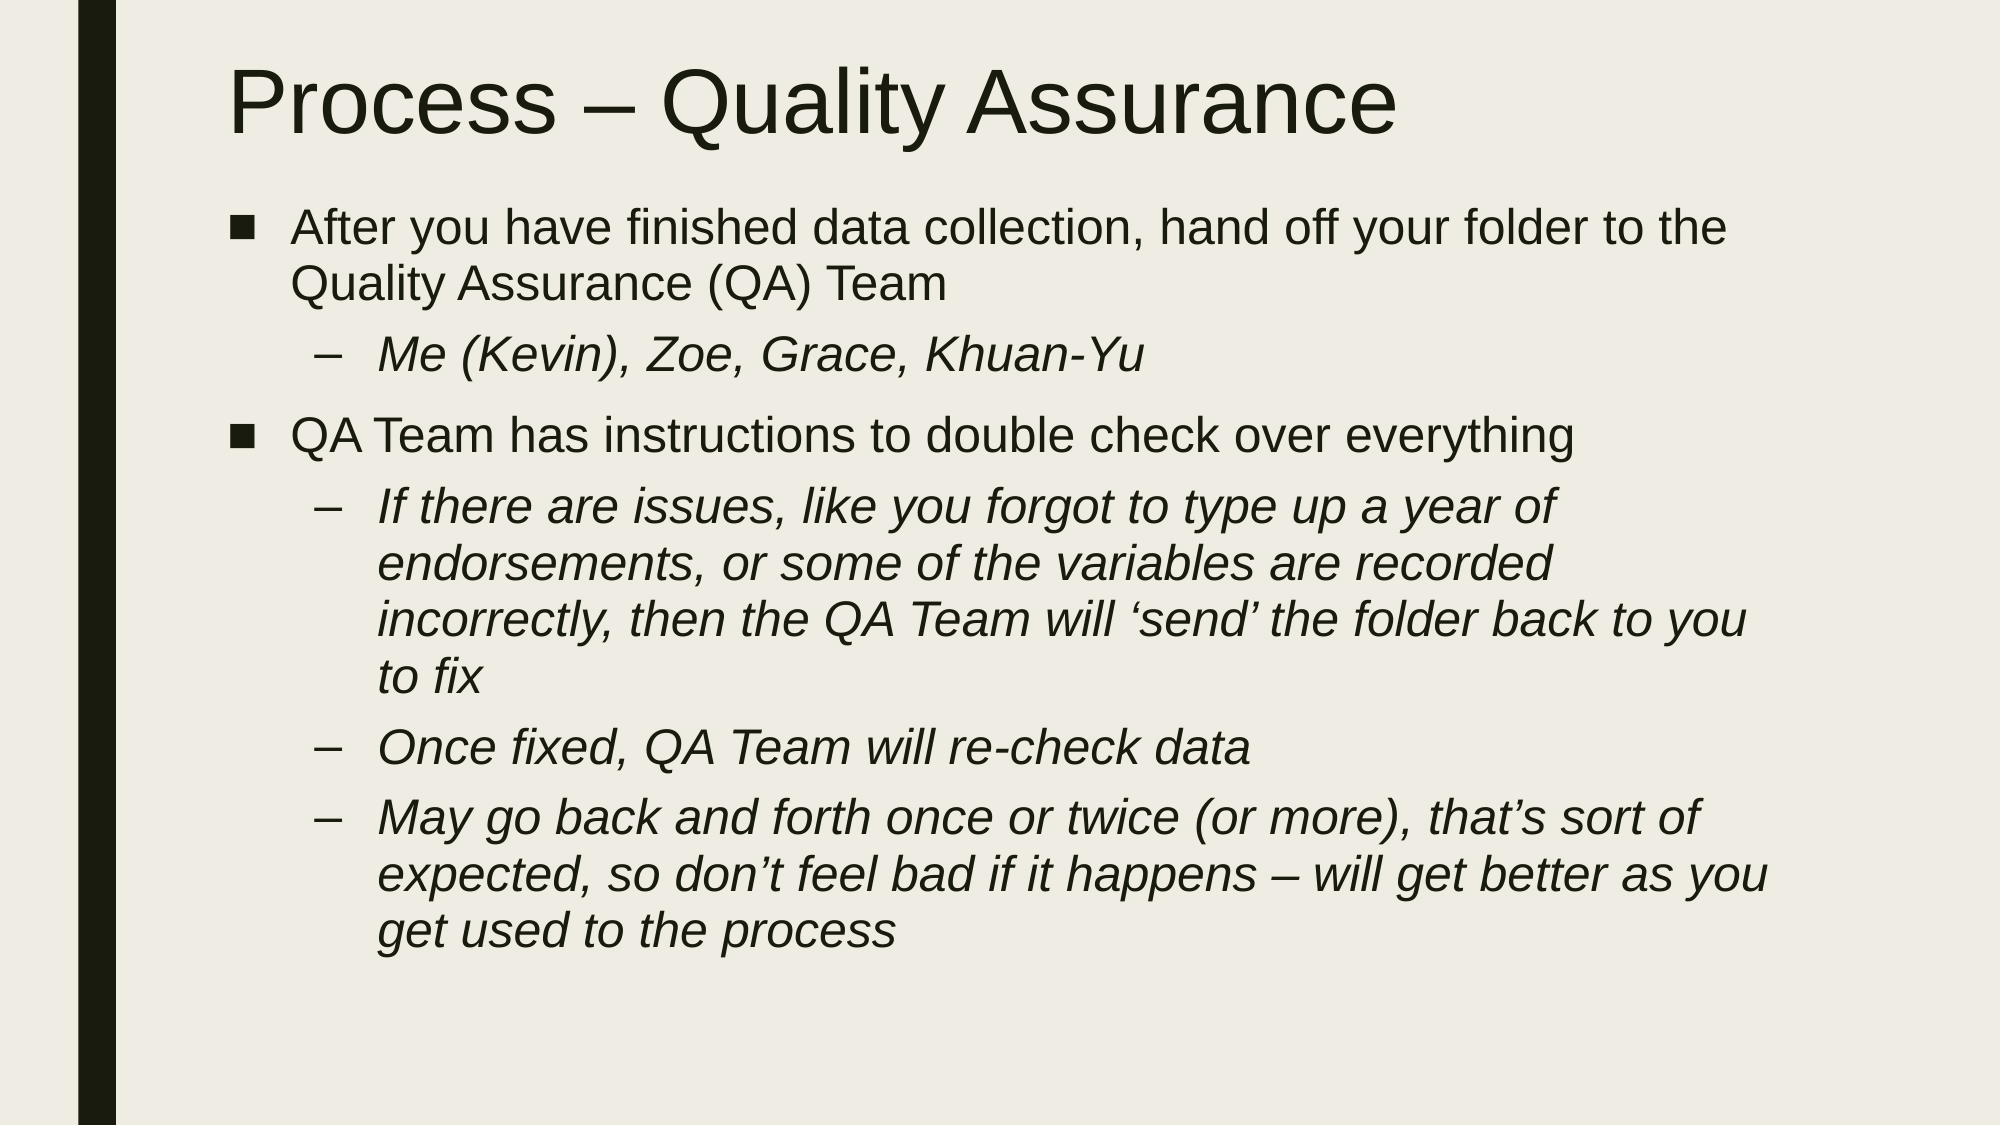

# Process – Quality Assurance
After you have finished data collection, hand off your folder to the Quality Assurance (QA) Team
Me (Kevin), Zoe, Grace, Khuan-Yu
QA Team has instructions to double check over everything
If there are issues, like you forgot to type up a year of endorsements, or some of the variables are recorded incorrectly, then the QA Team will ‘send’ the folder back to you to fix
Once fixed, QA Team will re-check data
May go back and forth once or twice (or more), that’s sort of expected, so don’t feel bad if it happens – will get better as you get used to the process